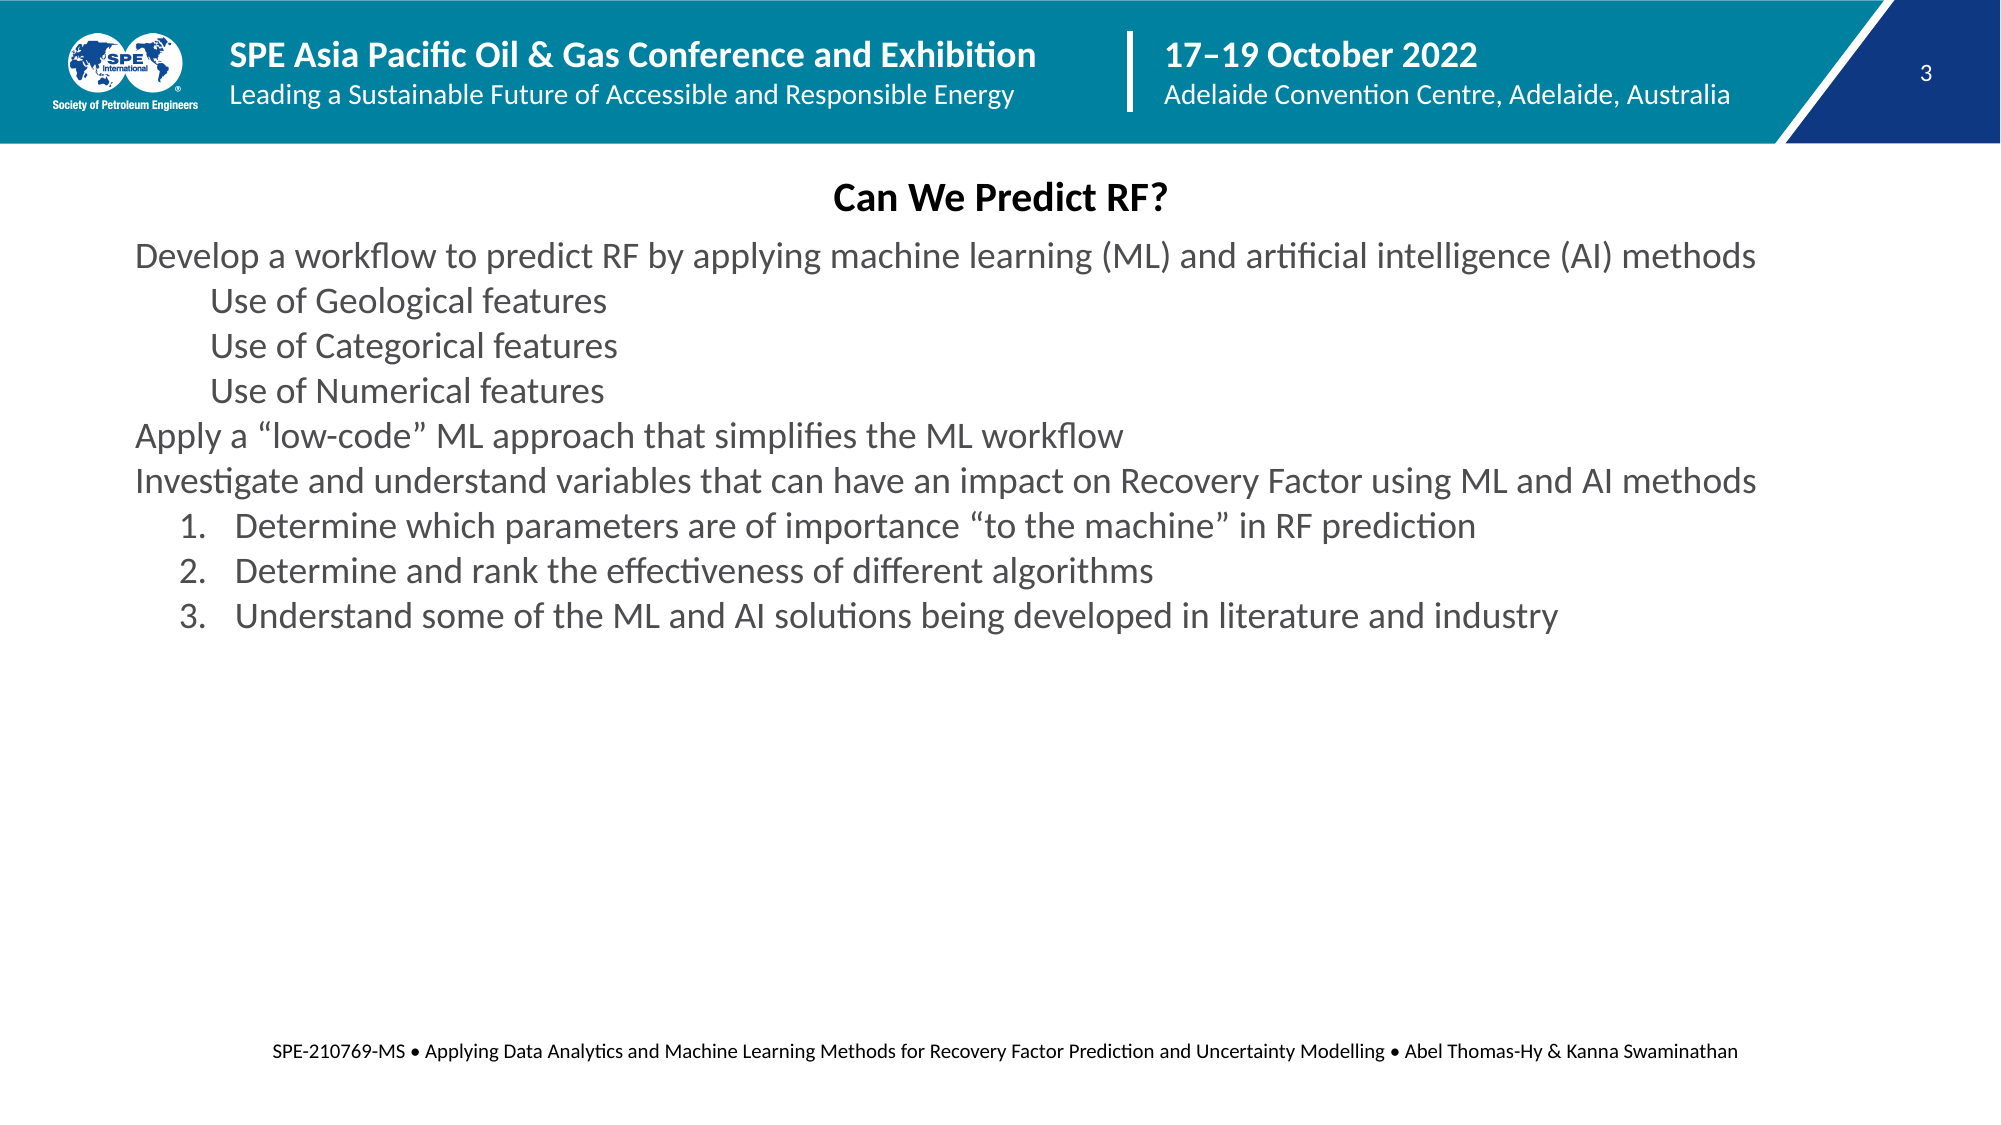

Can We Predict RF?
Develop a workflow to predict RF by applying machine learning (ML) and artificial intelligence (AI) methods
Use of Geological features
Use of Categorical features
Use of Numerical features
Apply a “low-code” ML approach that simplifies the ML workflow
Investigate and understand variables that can have an impact on Recovery Factor using ML and AI methods
Determine which parameters are of importance “to the machine” in RF prediction
Determine and rank the effectiveness of different algorithms
Understand some of the ML and AI solutions being developed in literature and industry
SPE-210769-MS • Applying Data Analytics and Machine Learning Methods for Recovery Factor Prediction and Uncertainty Modelling • Abel Thomas-Hy & Kanna Swaminathan